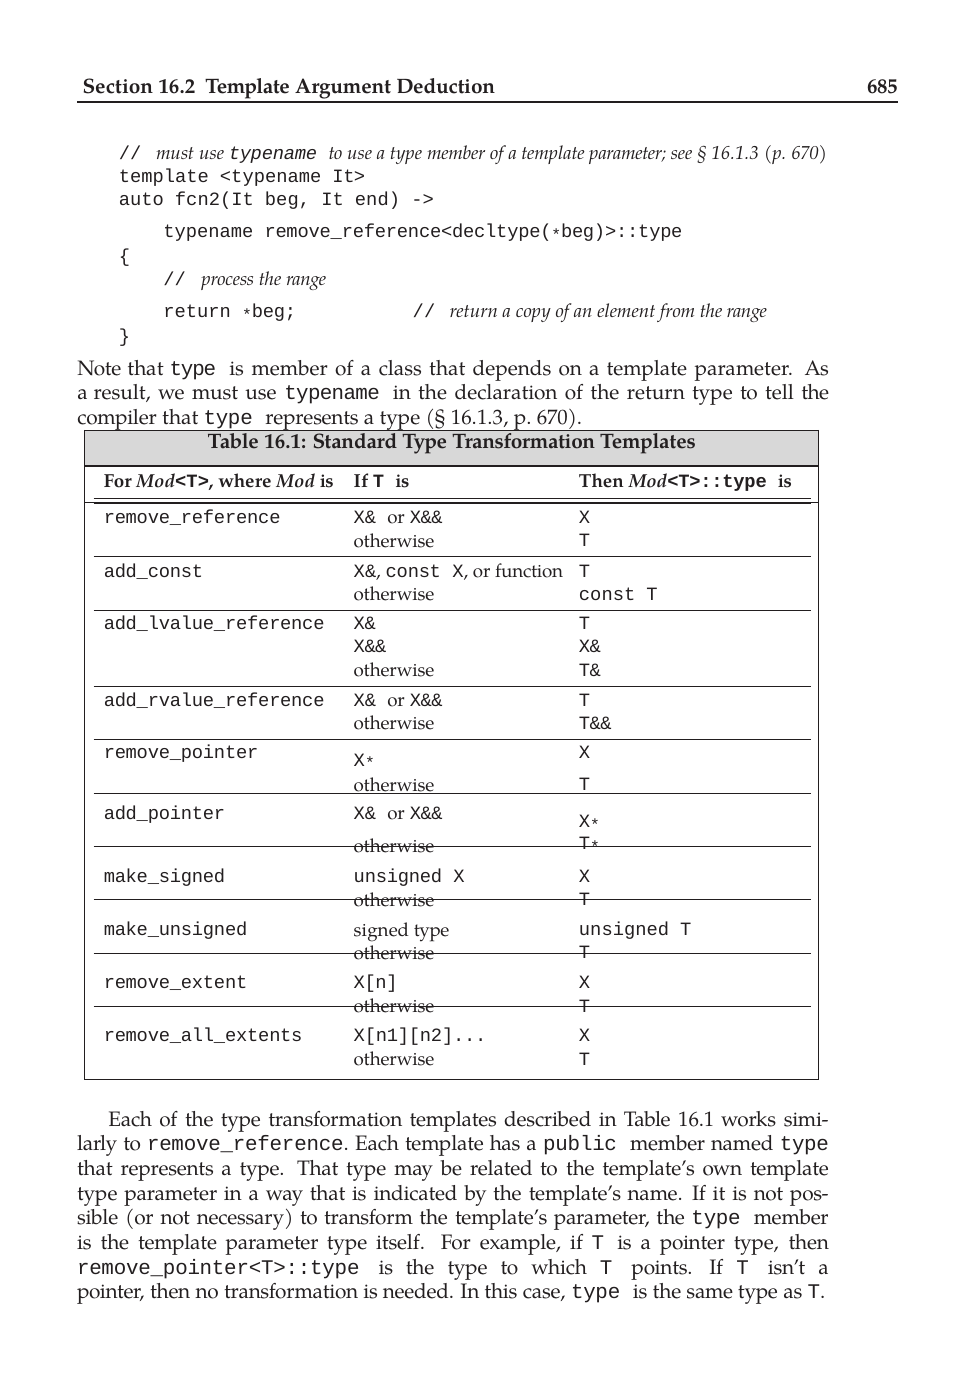

Section 16.2 Template Argument Deduction
685

// must use typename to use a type member of a template parameter; see § 16.1.3 (p. 670)
template <typename It>
auto fcn2(It beg, It end) ->
typename remove_reference<decltype(*beg)>::type
{
// process the range
return *beg;	// return a copy of an element from the range
}
Note that type is member of a class that depends on a template parameter. As a result, we must use typename in the declaration of the return type to tell the compiler that type represents a type (§ 16.1.3, p. 670).
| Table 16.1: Standard Type Transformation Templates |  |  |
| --- | --- | --- |
| For Mod<T>, where Mod is | If T is | Then Mod<T>::type is |
| remove\_reference | X& or X&& | X |
|  | otherwise | T |
| add\_const | X&, const X, or function | T |
|  | otherwise | const T |
| add\_lvalue\_reference | X& | T |
|  | X&& | X& |
|  | otherwise | T& |
| add\_rvalue\_reference | X& or X&& | T |
|  | otherwise | T&& |
| remove\_pointer | X\* | X |
|  | otherwise | T |
| add\_pointer | X& or X&& | X\* |
|  | otherwise | T\* |
| make\_signed | unsigned X | X |
|  | otherwise | T |
| make\_unsigned | signed type | unsigned T |
|  | otherwise | T |
| remove\_extent | X[n] | X |
|  | otherwise | T |
| remove\_all\_extents | X[n1][n2]... | X |
|  | otherwise | T |

Each of the type transformation templates described in Table 16.1 works simi- larly to remove_reference. Each template has a public member named type that represents a type. That type may be related to the template’s own template type parameter in a way that is indicated by the template’s name. If it is not pos- sible (or not necessary) to transform the template’s parameter, the type member is the template parameter type itself. For example, if T is a pointer type, then remove_pointer<T>::type is the type to which T points. If T isn’t a pointer, then no transformation is needed. In this case, type is the same type as T.